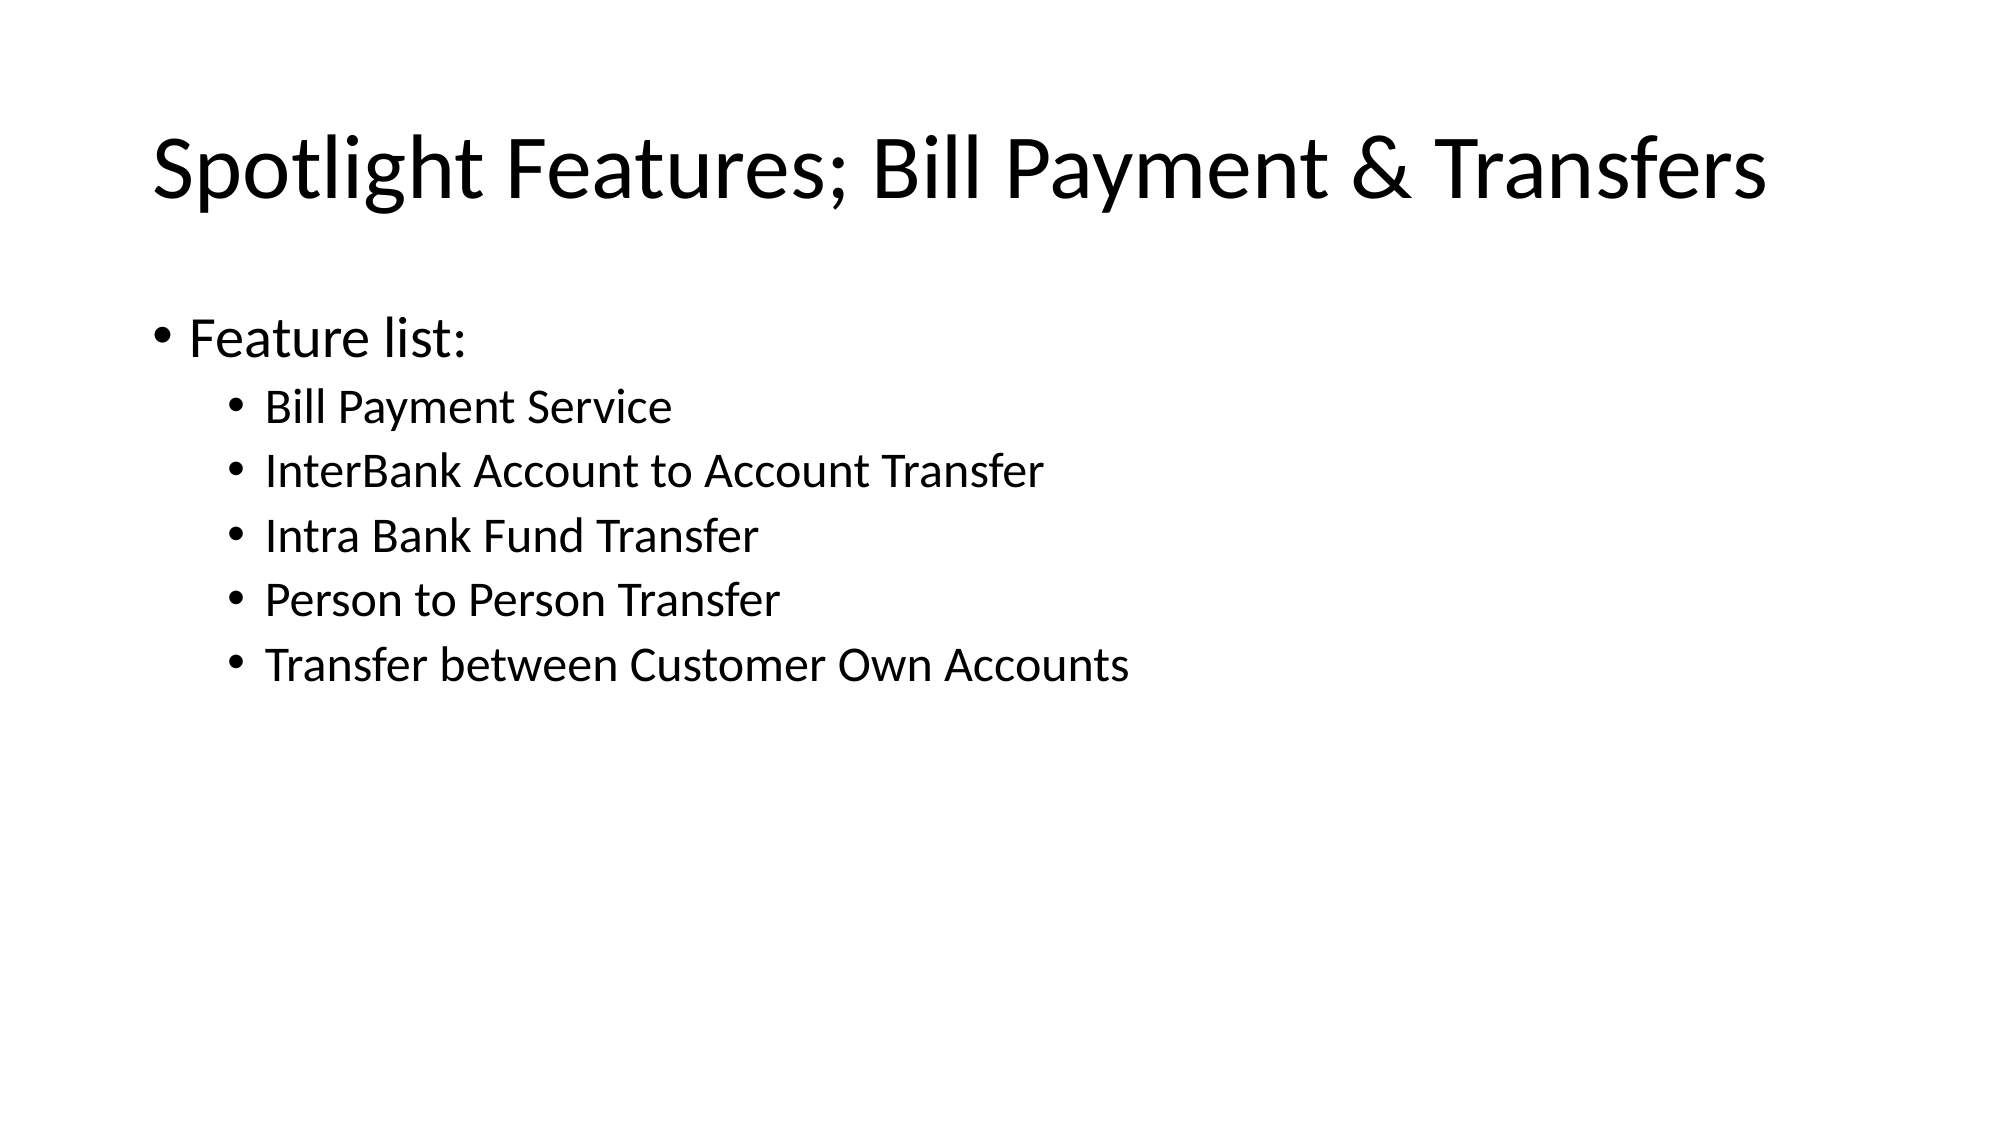

# Spotlight Features; Bill Payment & Transfers
Feature list:
Bill Payment Service
InterBank Account to Account Transfer
Intra Bank Fund Transfer
Person to Person Transfer
Transfer between Customer Own Accounts